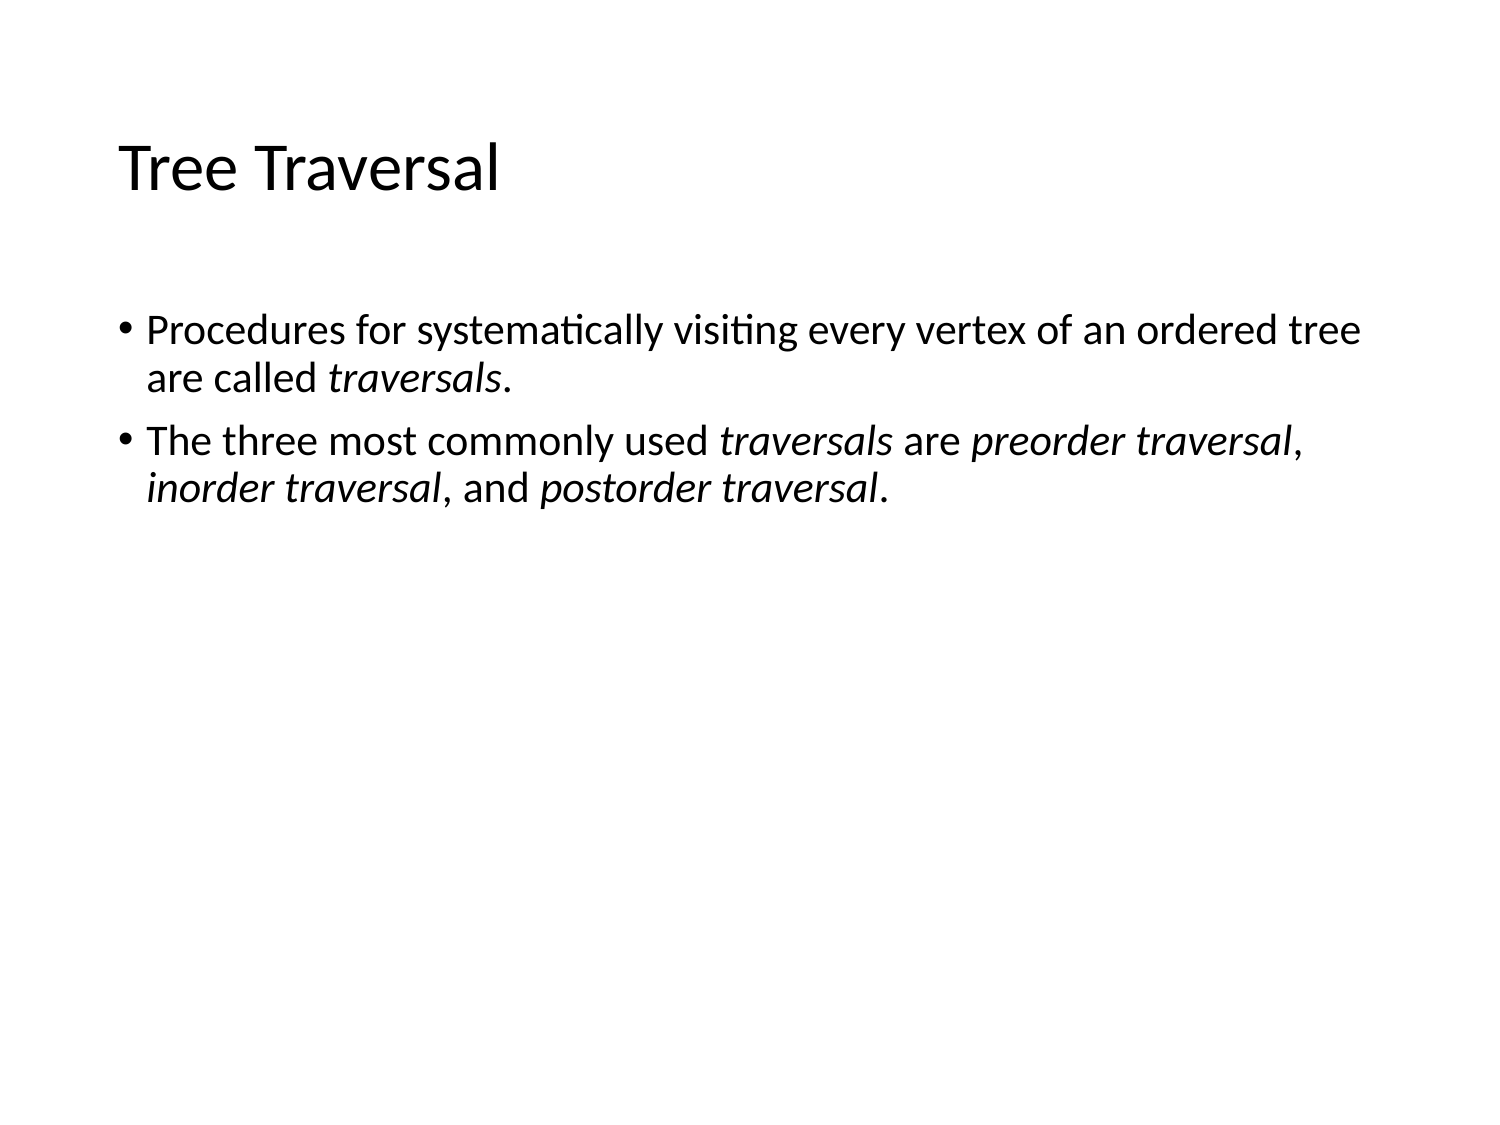

# Tree Traversal
Procedures for systematically visiting every vertex of an ordered tree are called traversals.
The three most commonly used traversals are preorder traversal, inorder traversal, and postorder traversal.